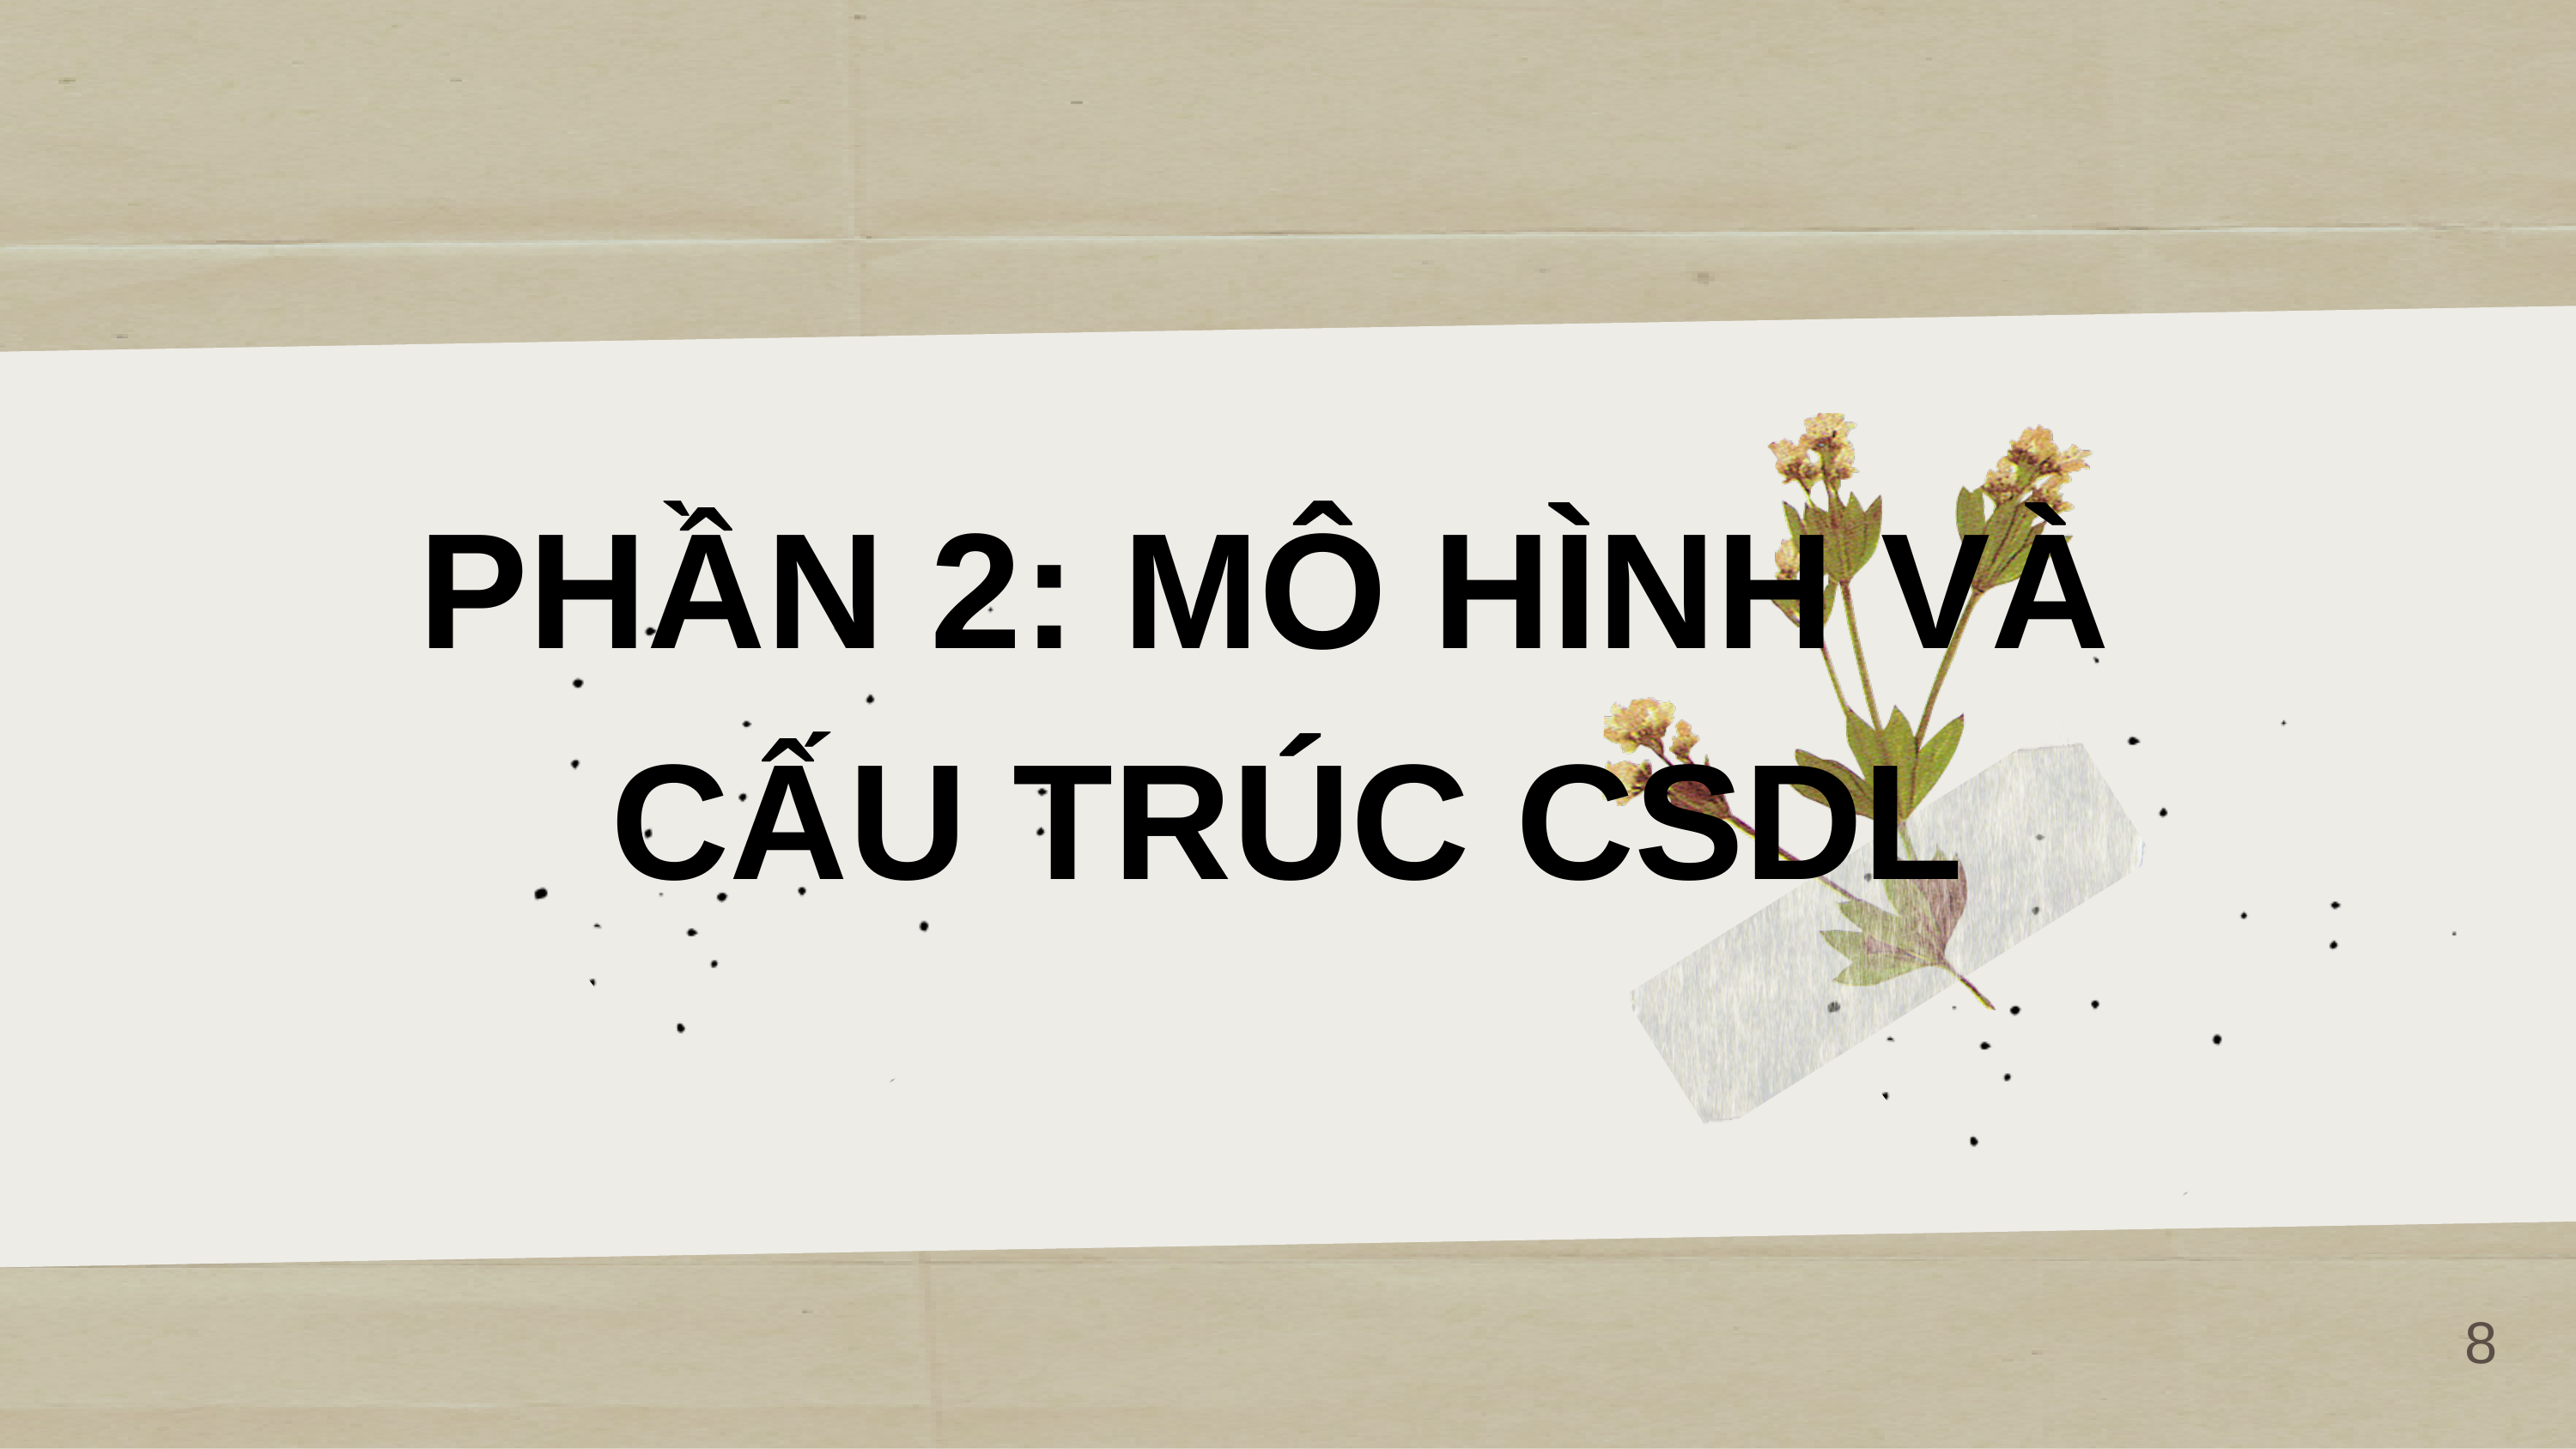

PHẦN 2: MÔ HÌNH VÀ
CẤU TRÚC CSDL

8